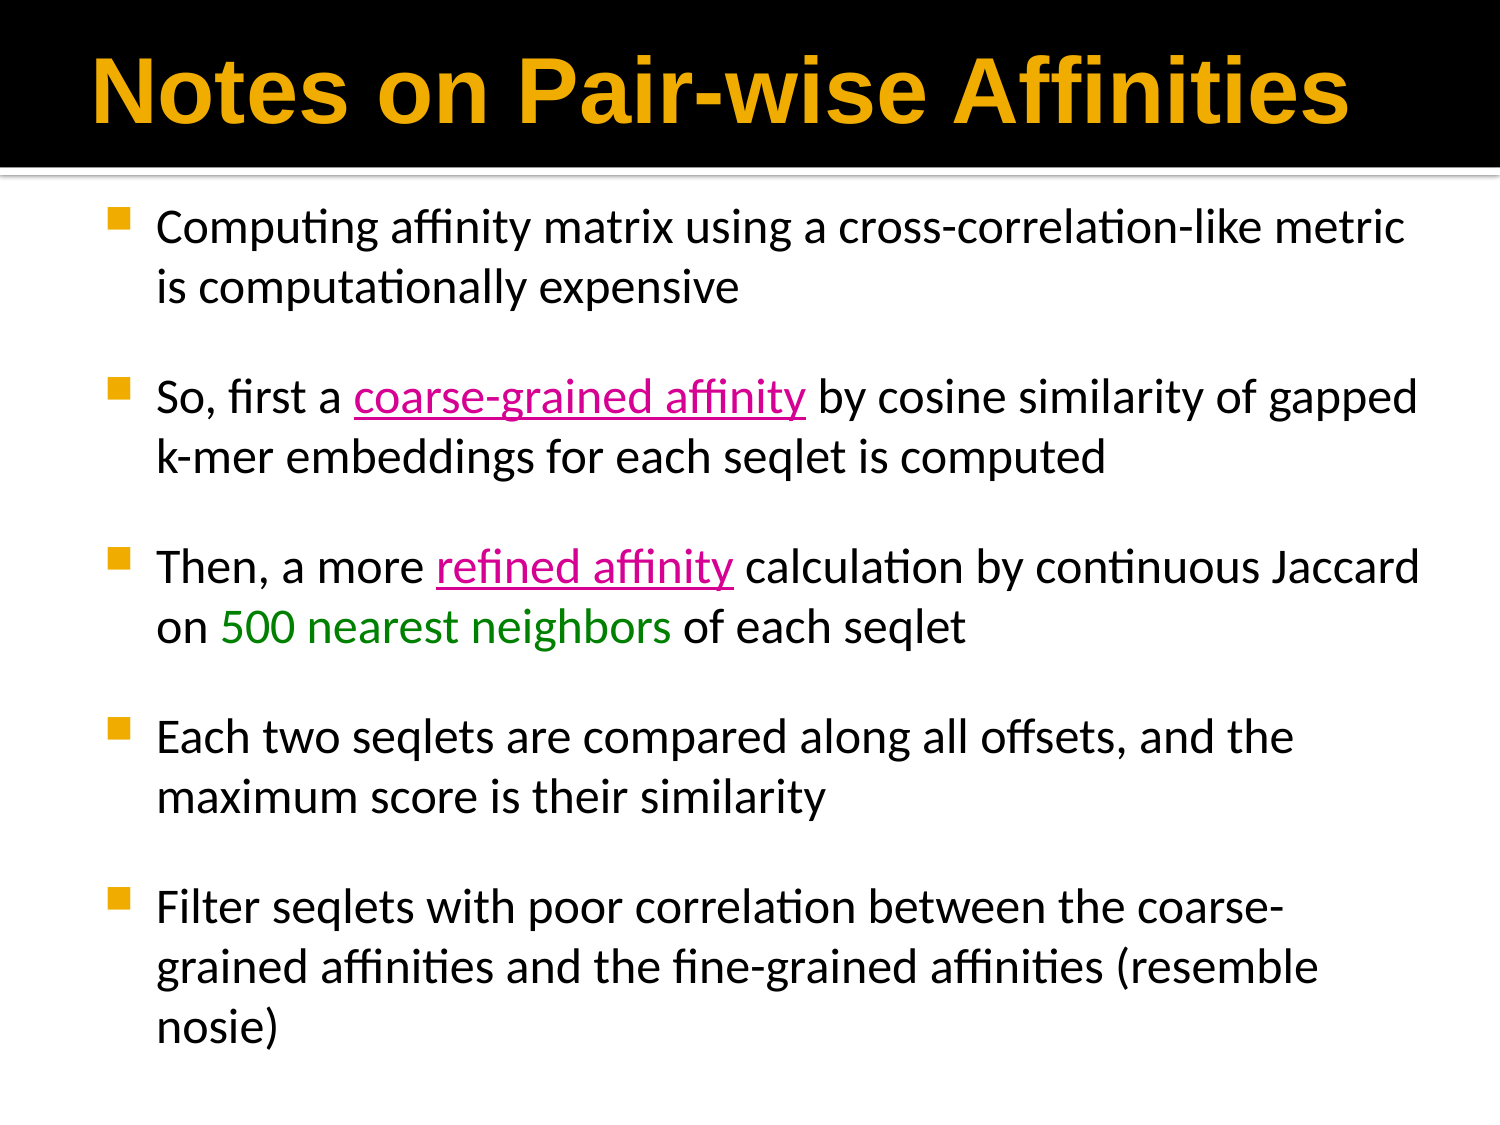

# Notes on Pair-wise Affinities
Computing affinity matrix using a cross-correlation-like metric is computationally expensive

So, first a coarse-grained affinity by cosine similarity of gapped k-mer embeddings for each seqlet is computed

Then, a more refined affinity calculation by continuous Jaccard on 500 nearest neighbors of each seqlet

Each two seqlets are compared along all offsets, and the maximum score is their similarity

Filter seqlets with poor correlation between the coarse-grained affinities and the fine-grained affinities (resemble nosie)